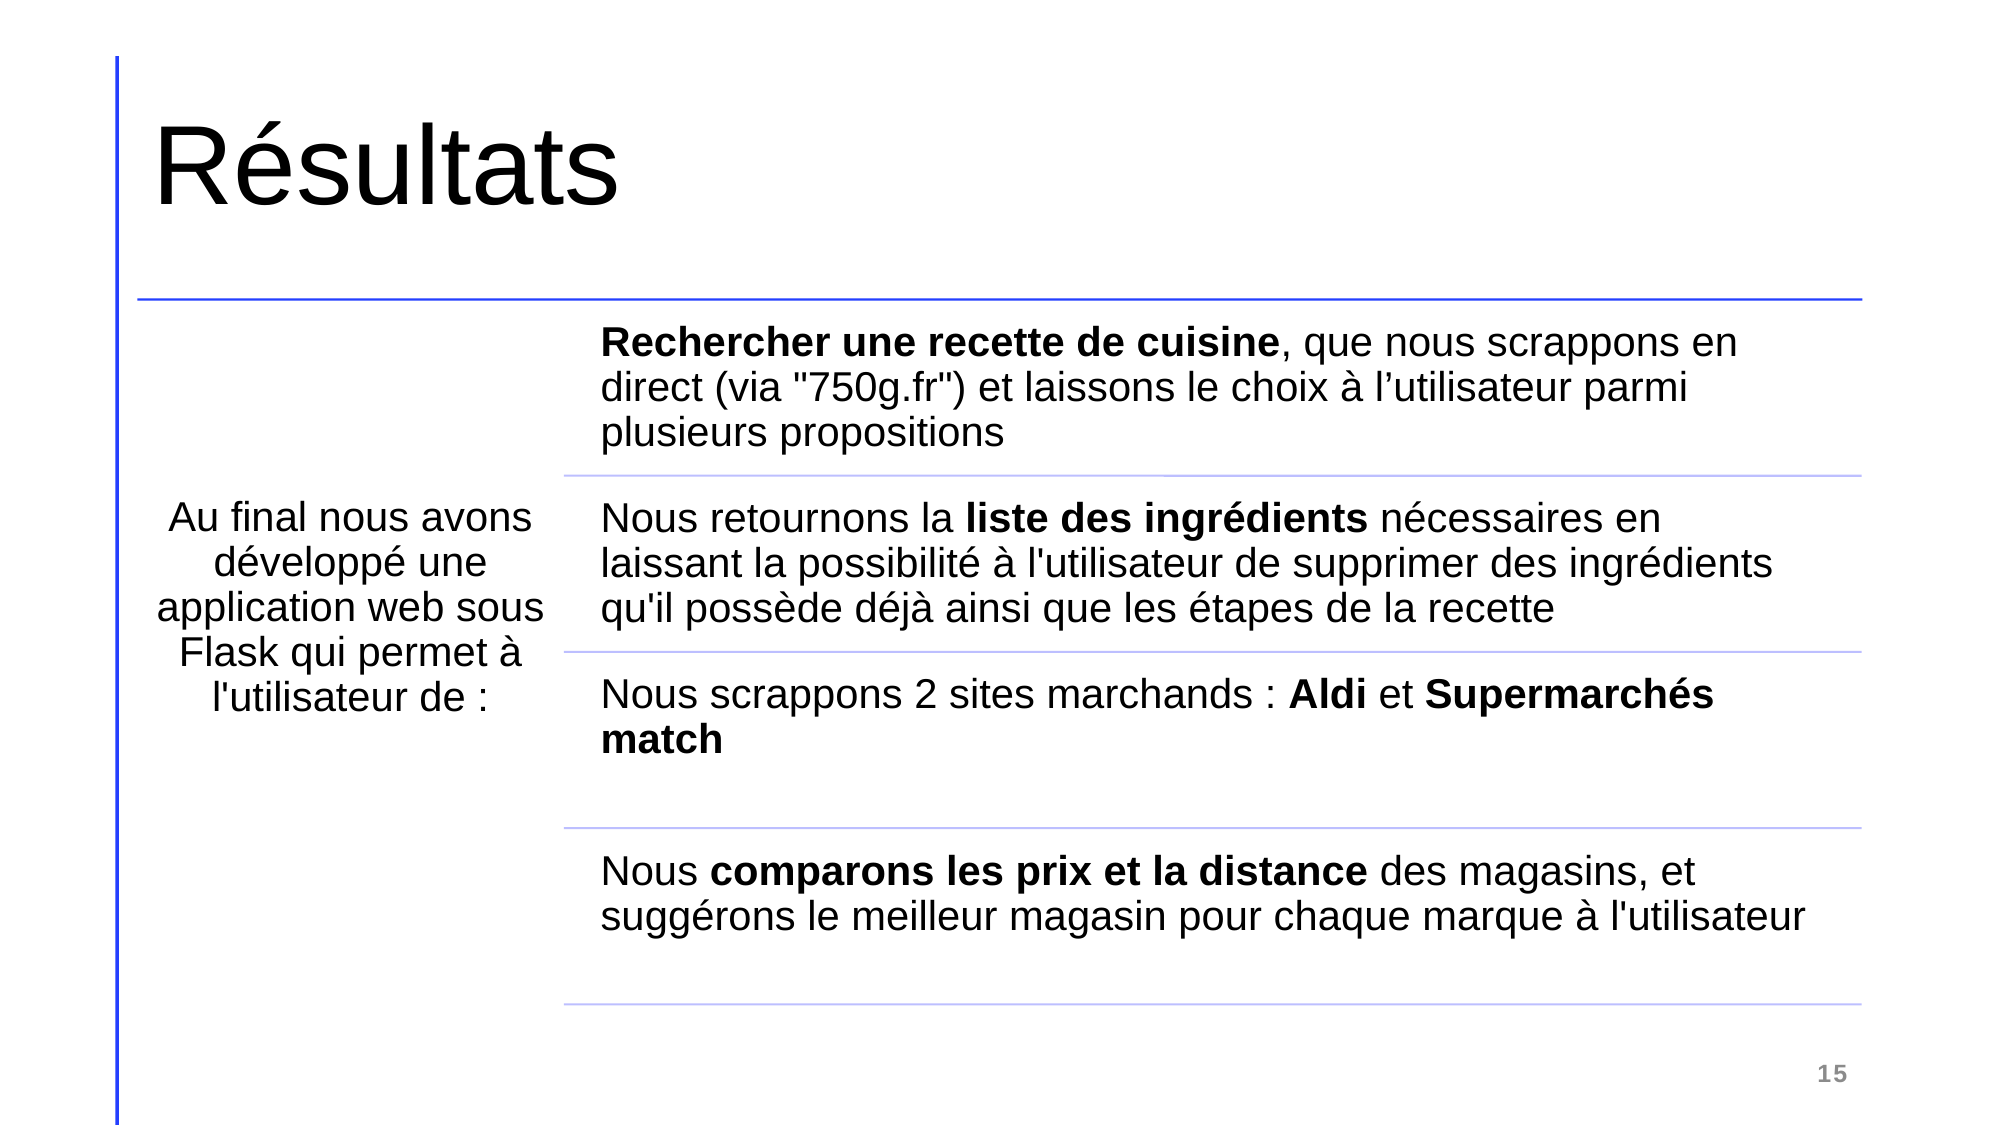

# Résultats

Au final nous avons développé une application web sous Flask qui permet à l'utilisateur de :
Rechercher une recette de cuisine, que nous scrappons en direct (via "750g.fr") et laissons le choix à l’utilisateur parmi plusieurs propositions
Nous retournons la liste des ingrédients nécessaires en laissant la possibilité à l'utilisateur de supprimer des ingrédients qu'il possède déjà ainsi que les étapes de la recette
Nous scrappons 2 sites marchands : Aldi et Supermarchés match
Nous comparons les prix et la distance des magasins, et suggérons le meilleur magasin pour chaque marque à l'utilisateur
15